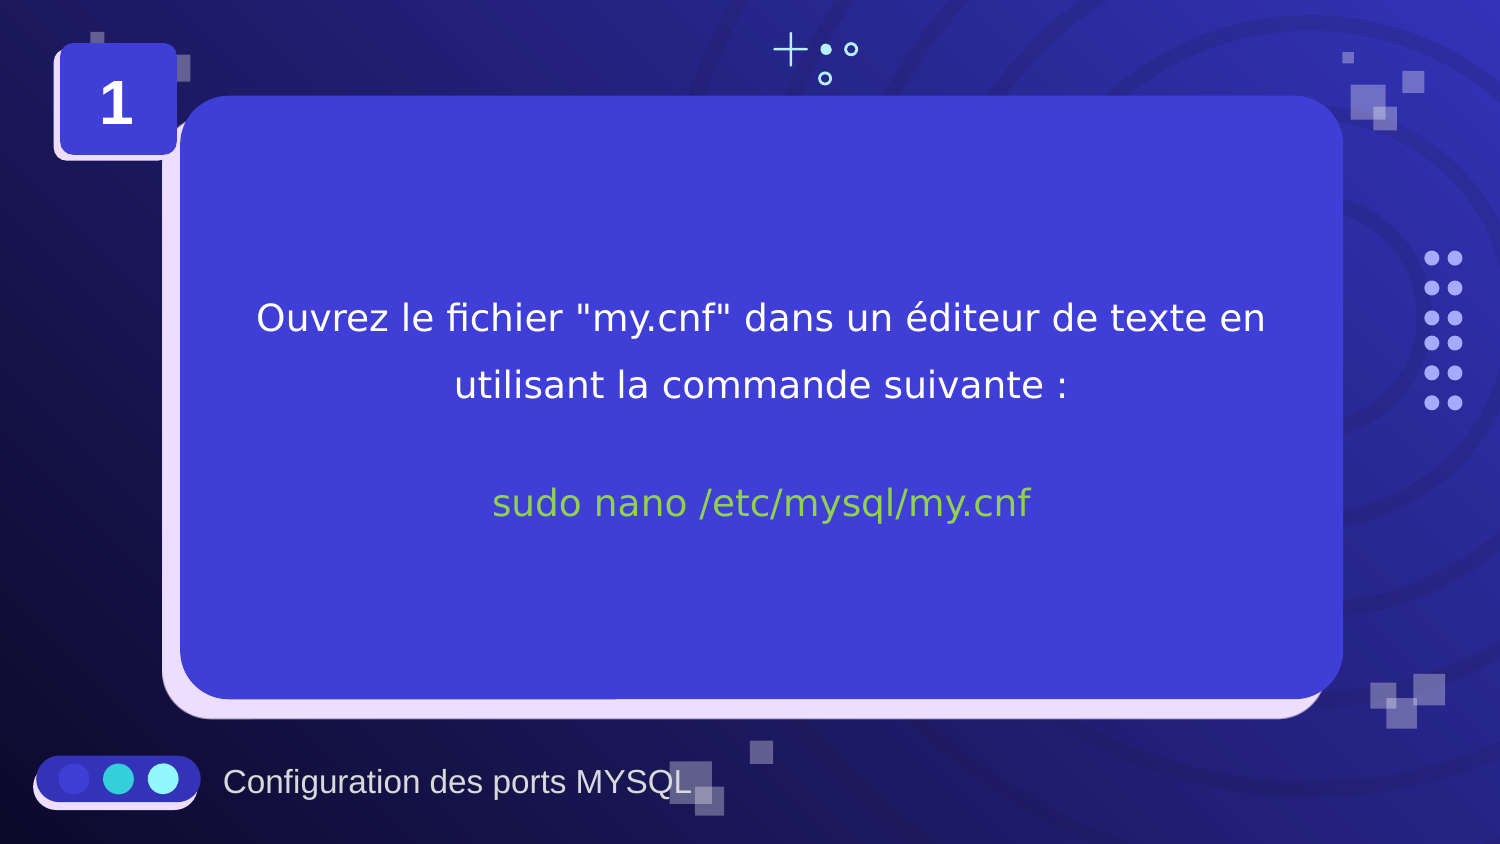

1
Ouvrez le fichier "my.cnf" dans un éditeur de texte en utilisant la commande suivante :
sudo nano /etc/mysql/my.cnf

Configuration des ports MYSQL